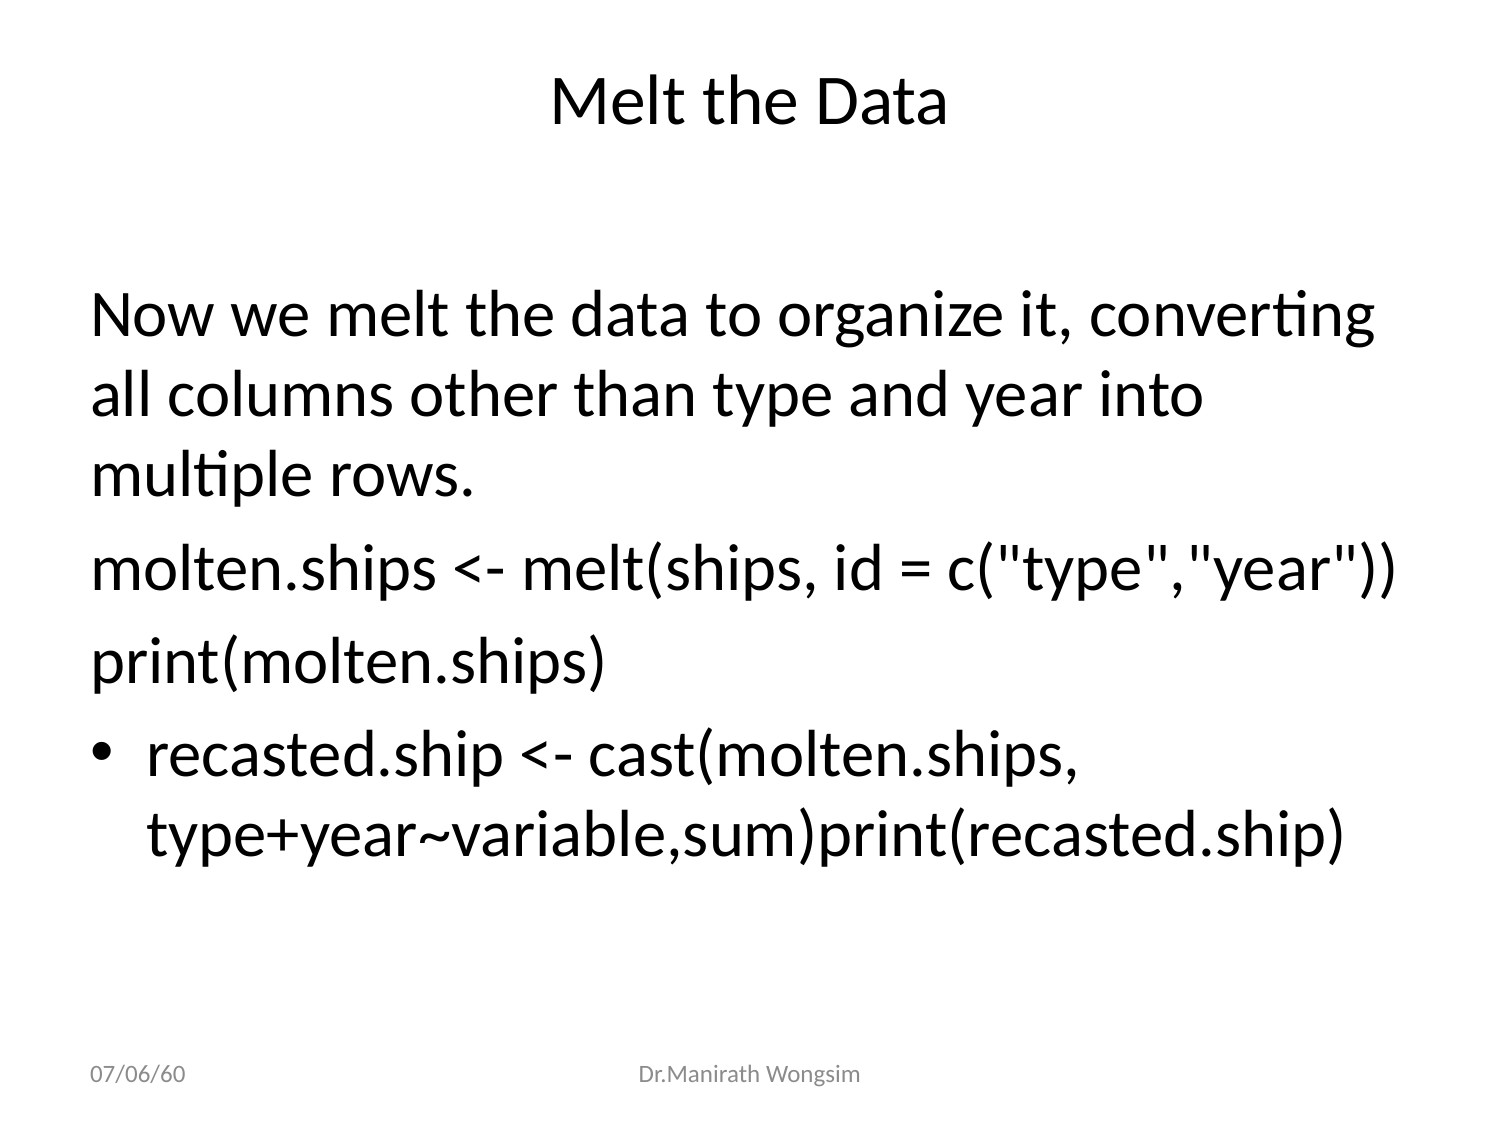

# Melt the Data
Now we melt the data to organize it, converting all columns other than type and year into multiple rows.
molten.ships <- melt(ships, id = c("type","year"))
print(molten.ships)
recasted.ship <- cast(molten.ships, type+year~variable,sum)print(recasted.ship)

07/06/60
Dr.Manirath Wongsim